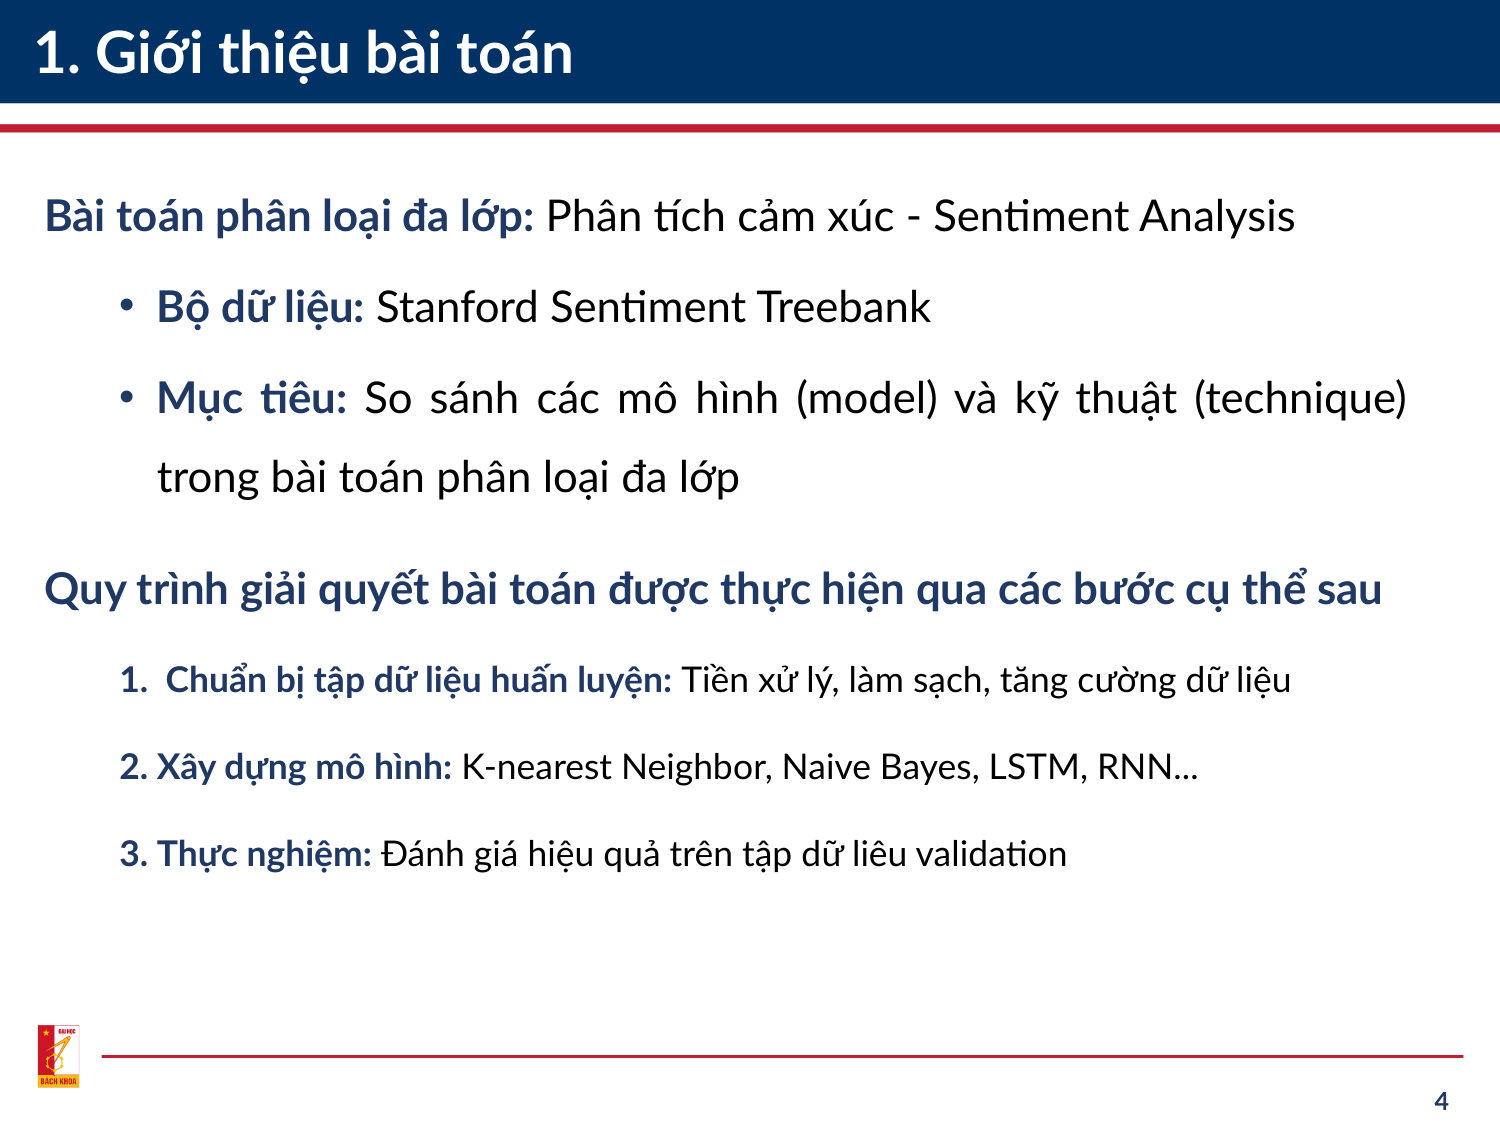

# 1. Giới thiệu bài toán
Bài toán phân loại đa lớp: Phân tích cảm xúc - Sentiment Analysis
Bộ dữ liệu: Stanford Sentiment Treebank
Mục tiêu: So sánh các mô hình (model) và kỹ thuật (technique) trong bài toán phân loại đa lớp
Quy trình giải quyết bài toán được thực hiện qua các bước cụ thể sau
 Chuẩn bị tập dữ liệu huấn luyện: Tiền xử lý, làm sạch, tăng cường dữ liệu
Xây dựng mô hình: K-nearest Neighbor, Naive Bayes, LSTM, RNN...
Thực nghiệm: Đánh giá hiệu quả trên tập dữ liêu validation

4